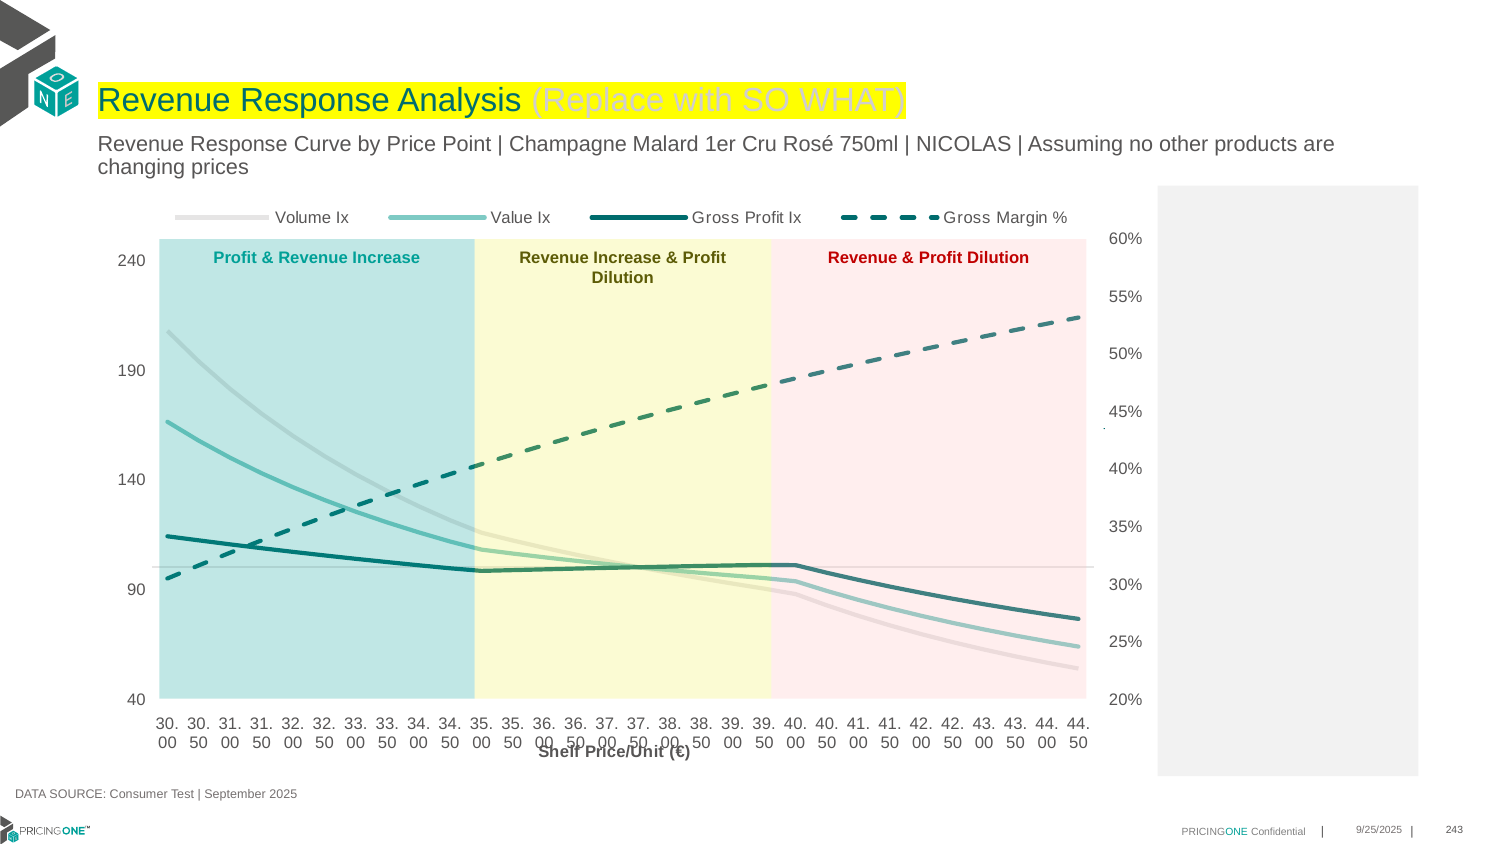

# Revenue Response Analysis (Replace with SO WHAT)

Revenue Response Curve by Price Point | Champagne Malard 1er Cru Rosé 750ml | NICOLAS | Assuming no other products are changing prices

### Chart:

| Category | Volume Ix | Value Ix | Gross Profit Ix | Gross Margin % |
|---|---|---|---|---|
| 30.00 | 207.78412880419847 | 166.33226776158236 | 114.10162139778244 | 0.30449019928230464 |
| 30.50 | 193.76583536255703 | 157.6859112628712 | 112.22782385255607 | 0.31589199929407014 |
| 31.00 | 181.22820183568956 | 149.89199605172738 | 110.4134057427087 | 0.3269259993054562 |
| 31.50 | 169.9728271942895 | 142.84269051216708 | 108.6650430659889 | 0.33760971360219494 |
| 32.00 | 159.8295753127433 | 136.44378531040962 | 106.98447751793474 | 0.3479595618271606 |
| 32.50 | 150.65299155067186 | 130.61345265202112 | 105.37025804589362 | 0.3579909531836658 |
| 33.00 | 142.31892827014755 | 125.28090739296726 | 103.81898856309162 | 0.3677183629839132 |
| 33.50 | 134.72148464066285 | 120.38508249774249 | 102.32620580254275 | 0.37715540234236233 |
| 34.00 | 127.77029910332611 | 115.87338210528824 | 100.88698373601746 | 0.3863148817196806 |
| 34.50 | 121.38819360769179 | 111.70054364602271 | 99.49633803210017 | 0.3952088689411344 |
| 35.00 | 115.7088836619286 | 108.01398609967976 | 98.31920394476164 | 0.40384874224197553 |
| 35.50 | 112.16746788191334 | 106.19980421364438 | 98.68151050736205 | 0.41224523883011643 |
| 36.00 | 108.846532318912 | 104.50319073519003 | 99.0315227425664 | 0.42040849940192043 |
| 36.50 | 105.72405284788454 | 102.9114907629705 | 99.3684218565868 | 0.4283481089991545 |
| 37.00 | 102.78081086754054 | 101.41364850701717 | 99.69146227909613 | 0.43607313455321994 |
| 37.50 | 100.0 | 100.0 | 100.0 | 0.4435921594258437 |
| 38.00 | 97.36688853904582 | 98.66209103968573 | 100.29350740039122 | 0.45091331522287215 |
| 38.50 | 94.86853038321557 | 97.39251806621895 | 100.57157860697181 | 0.4580443111290685 |
| 39.00 | 92.4935178405837 | 96.18478958859447 | 100.83392836184275 | 0.4649924609863882 |
| 39.50 | 90.23177040631992 | 95.0332058286438 | 101.08038660946896 | 0.4717647083156744 |
| 40.00 | 87.7406014896667 | 93.57700081487724 | 100.92697845407363 | 0.4783676494617285 |
| 40.50 | 82.55673480872368 | 89.148588139207 | 97.44549838210692 | 0.48480755502392936 |
| 41.00 | 77.81938994211049 | 85.07017055121229 | 94.19286027275062 | 0.4910903897187595 |
| 41.50 | 73.48012765144885 | 81.305991440654 | 91.14924130973817 | 0.49722183080648535 |
| 42.00 | 69.49697761650245 | 77.82495829971474 | 88.29721368193381 | 0.5032072852016461 |
| 42.50 | 65.8334084392388 | 74.59990619610359 | 85.62137719698218 | 0.5090519053757444 |
| 43.00 | 62.457480648555745 | 71.60698879028034 | 83.1080496463896 | 0.5147606041504451 |
| 43.50 | 59.34114942231441 | 68.82517533936094 | 80.745008137625 | 0.5203380684705549 |
| 44.00 | 56.45968934282679 | 66.23583515956287 | 78.52127439298516 | 0.525788772237935 |
| 44.50 | 53.79121836141353 | 63.82239383888522 | 76.4269372624426 | 0.5311169882802054 |
Profit & Revenue Increase
Revenue Increase & Profit Dilution
Revenue & Profit Dilution

DATA SOURCE: Consumer Test | September 2025

9/25/2025
243